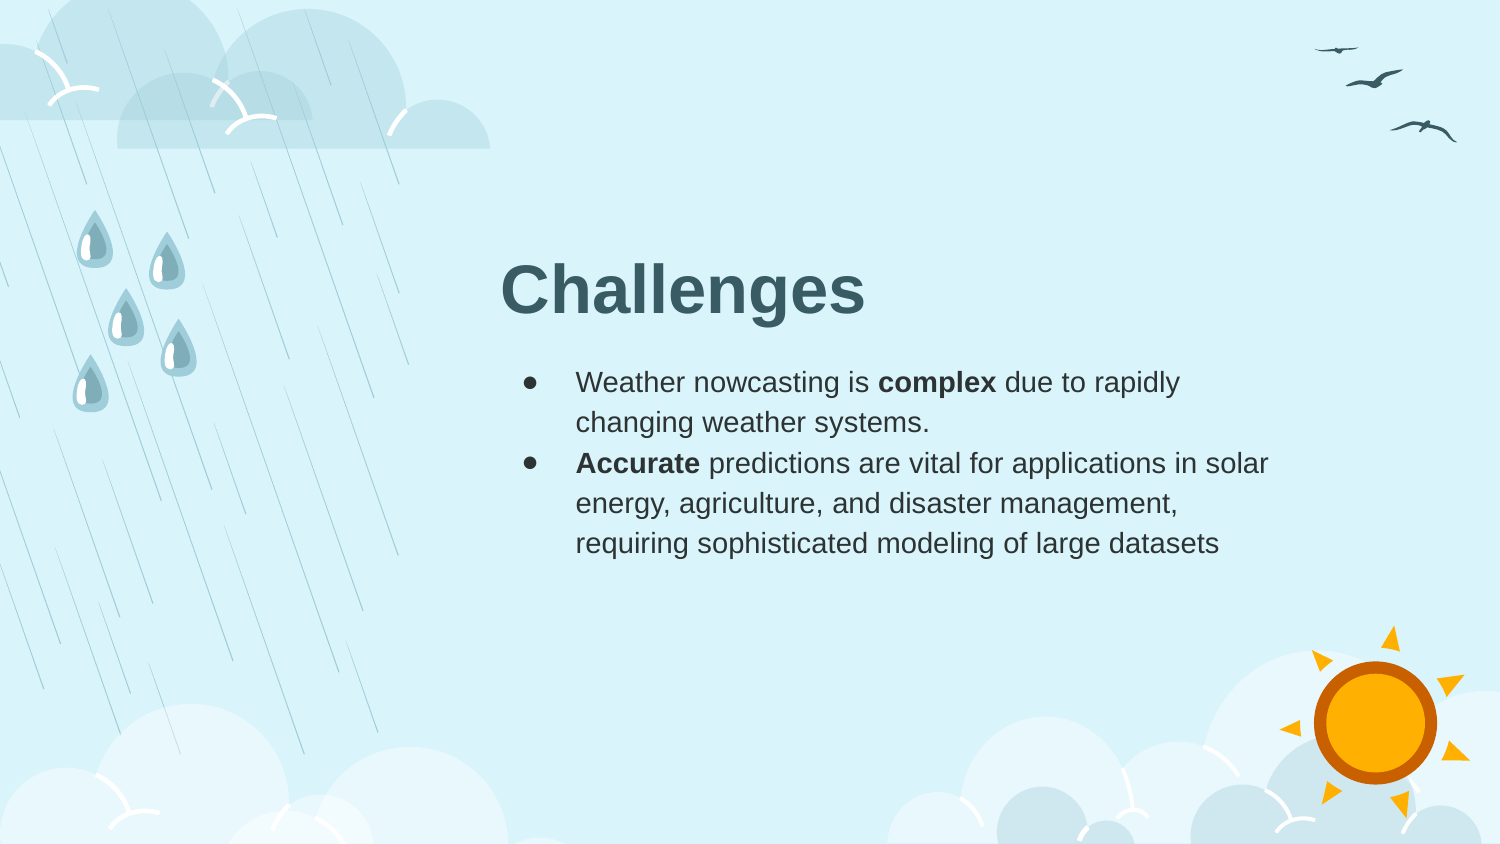

# Challenges
Weather nowcasting is complex due to rapidly changing weather systems.
Accurate predictions are vital for applications in solar energy, agriculture, and disaster management, requiring sophisticated modeling of large datasets